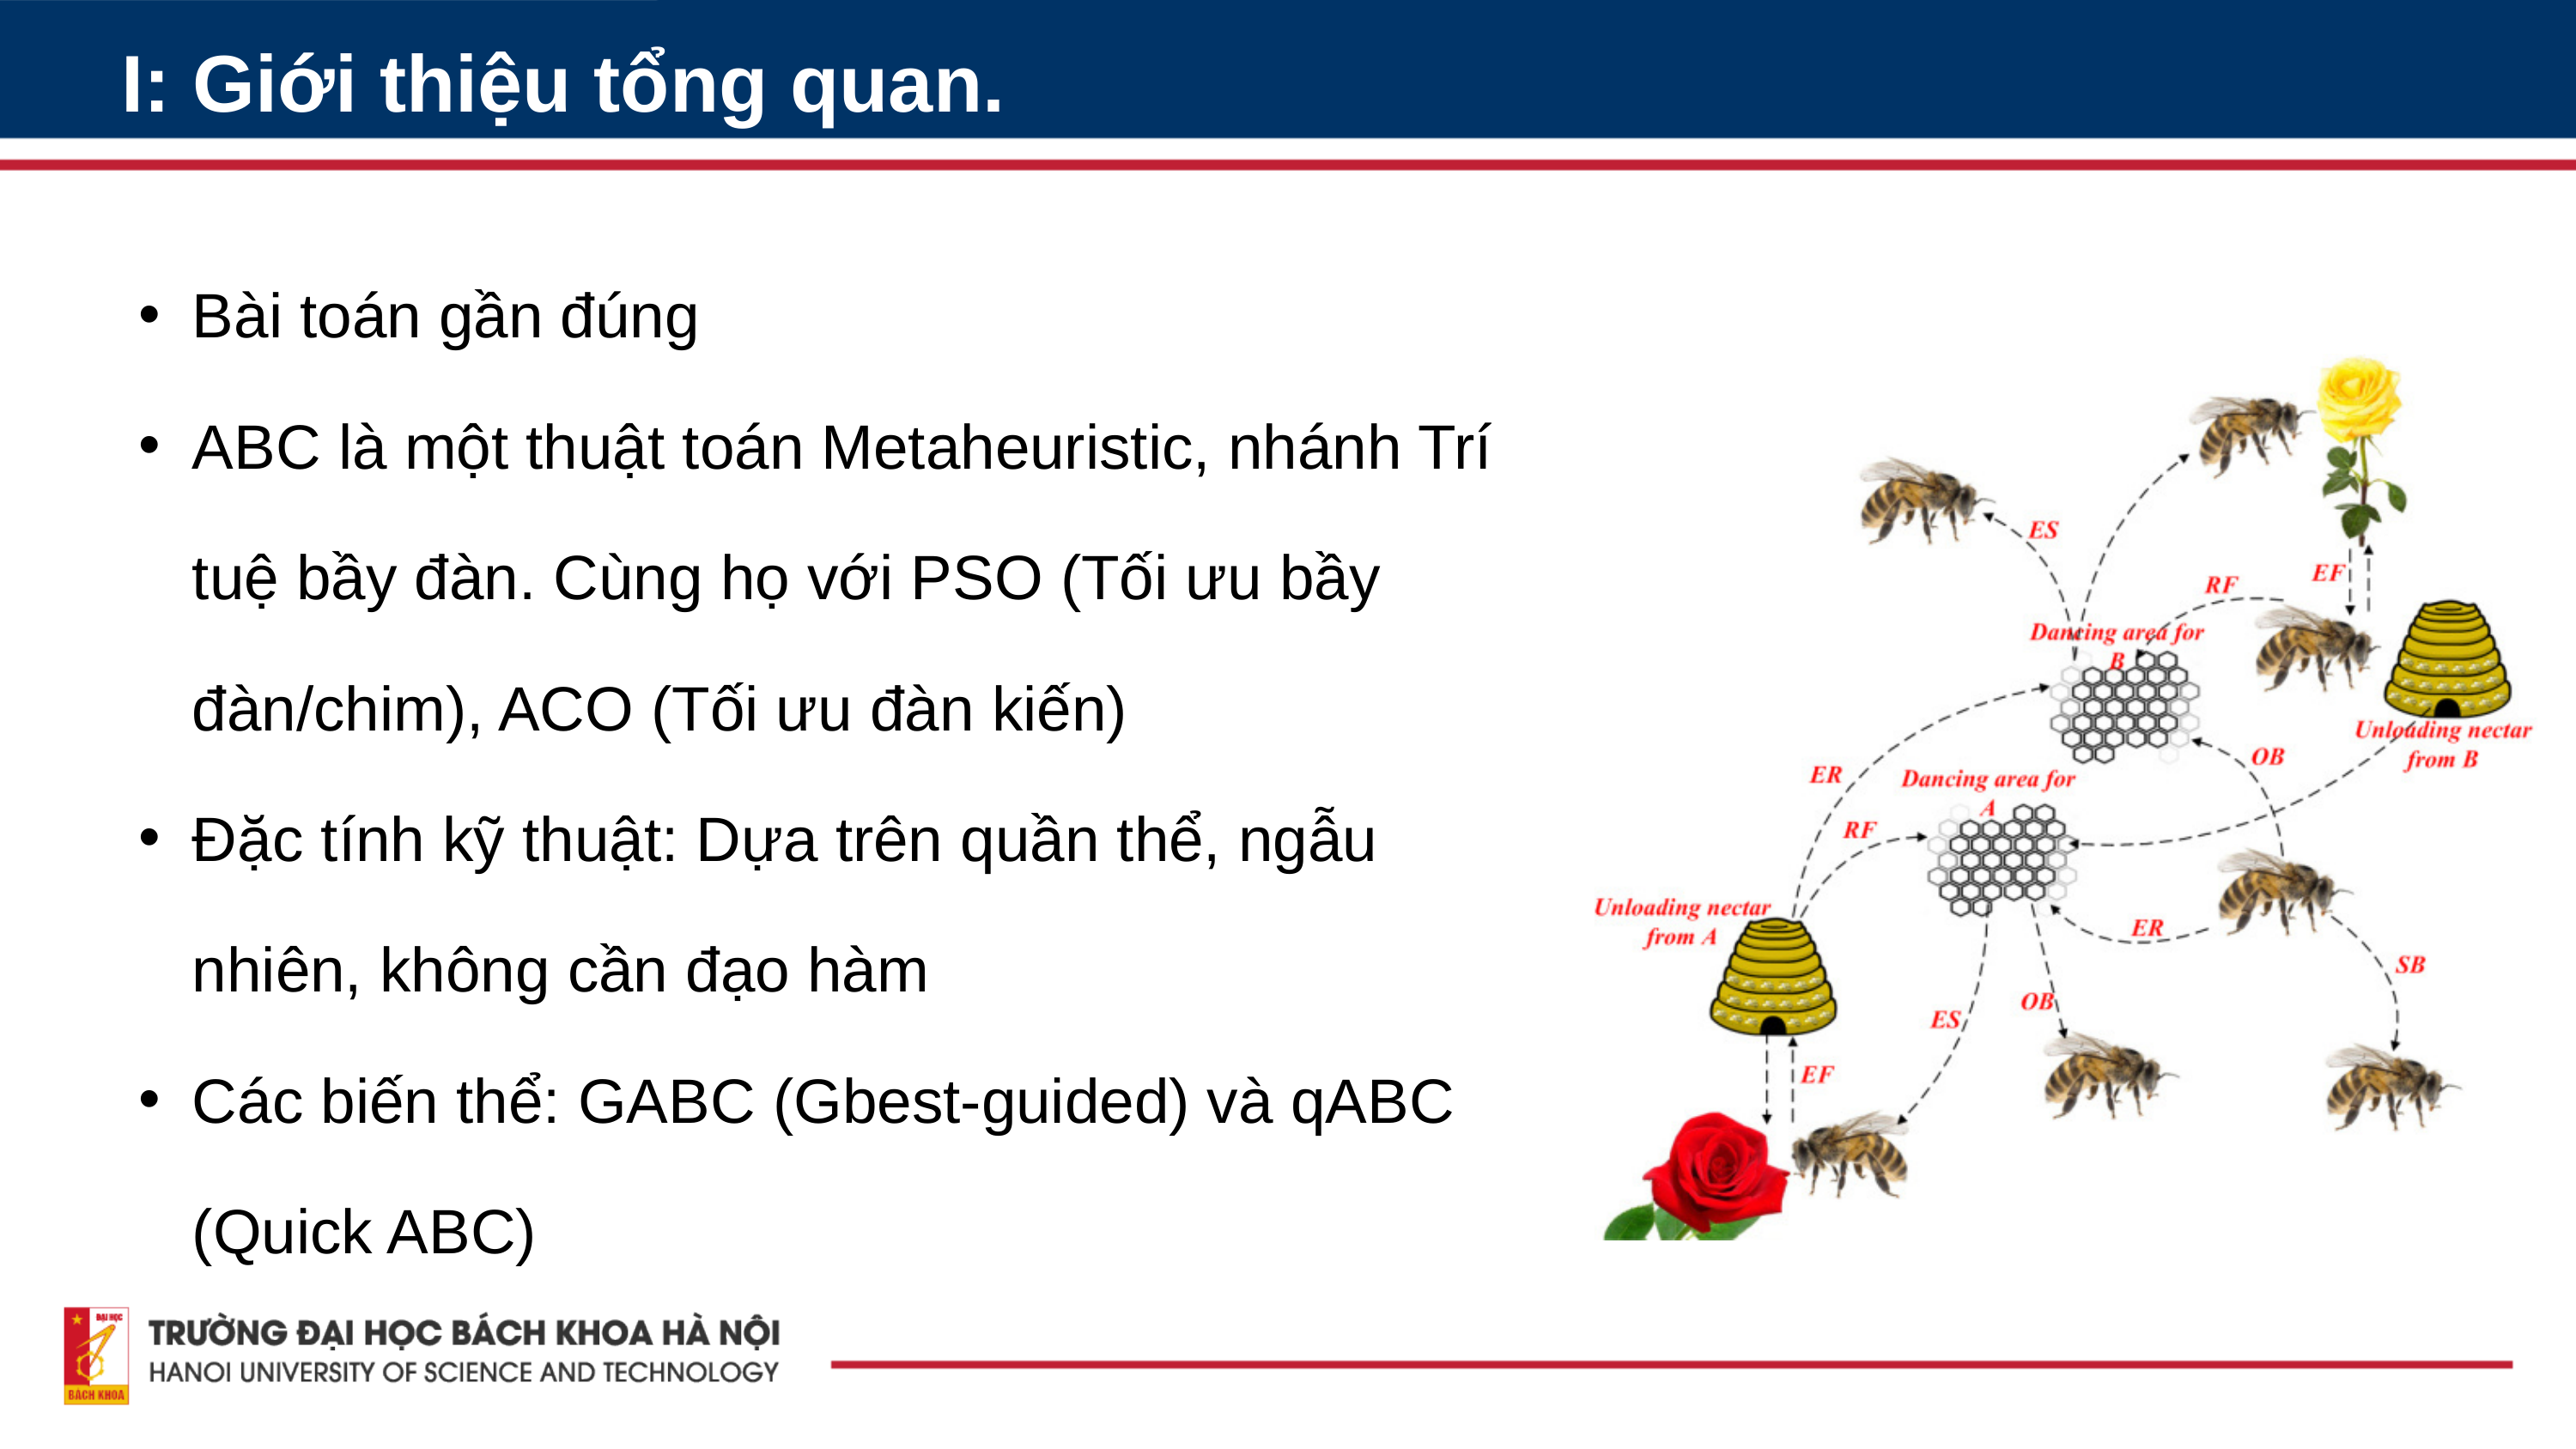

I: Giới thiệu tổng quan.
Bài toán gần đúng
ABC là một thuật toán Metaheuristic, nhánh Trí tuệ bầy đàn. Cùng họ với PSO (Tối ưu bầy đàn/chim), ACO (Tối ưu đàn kiến)
Đặc tính kỹ thuật: Dựa trên quần thể, ngẫu nhiên, không cần đạo hàm
Các biến thể: GABC (Gbest-guided) và qABC (Quick ABC)